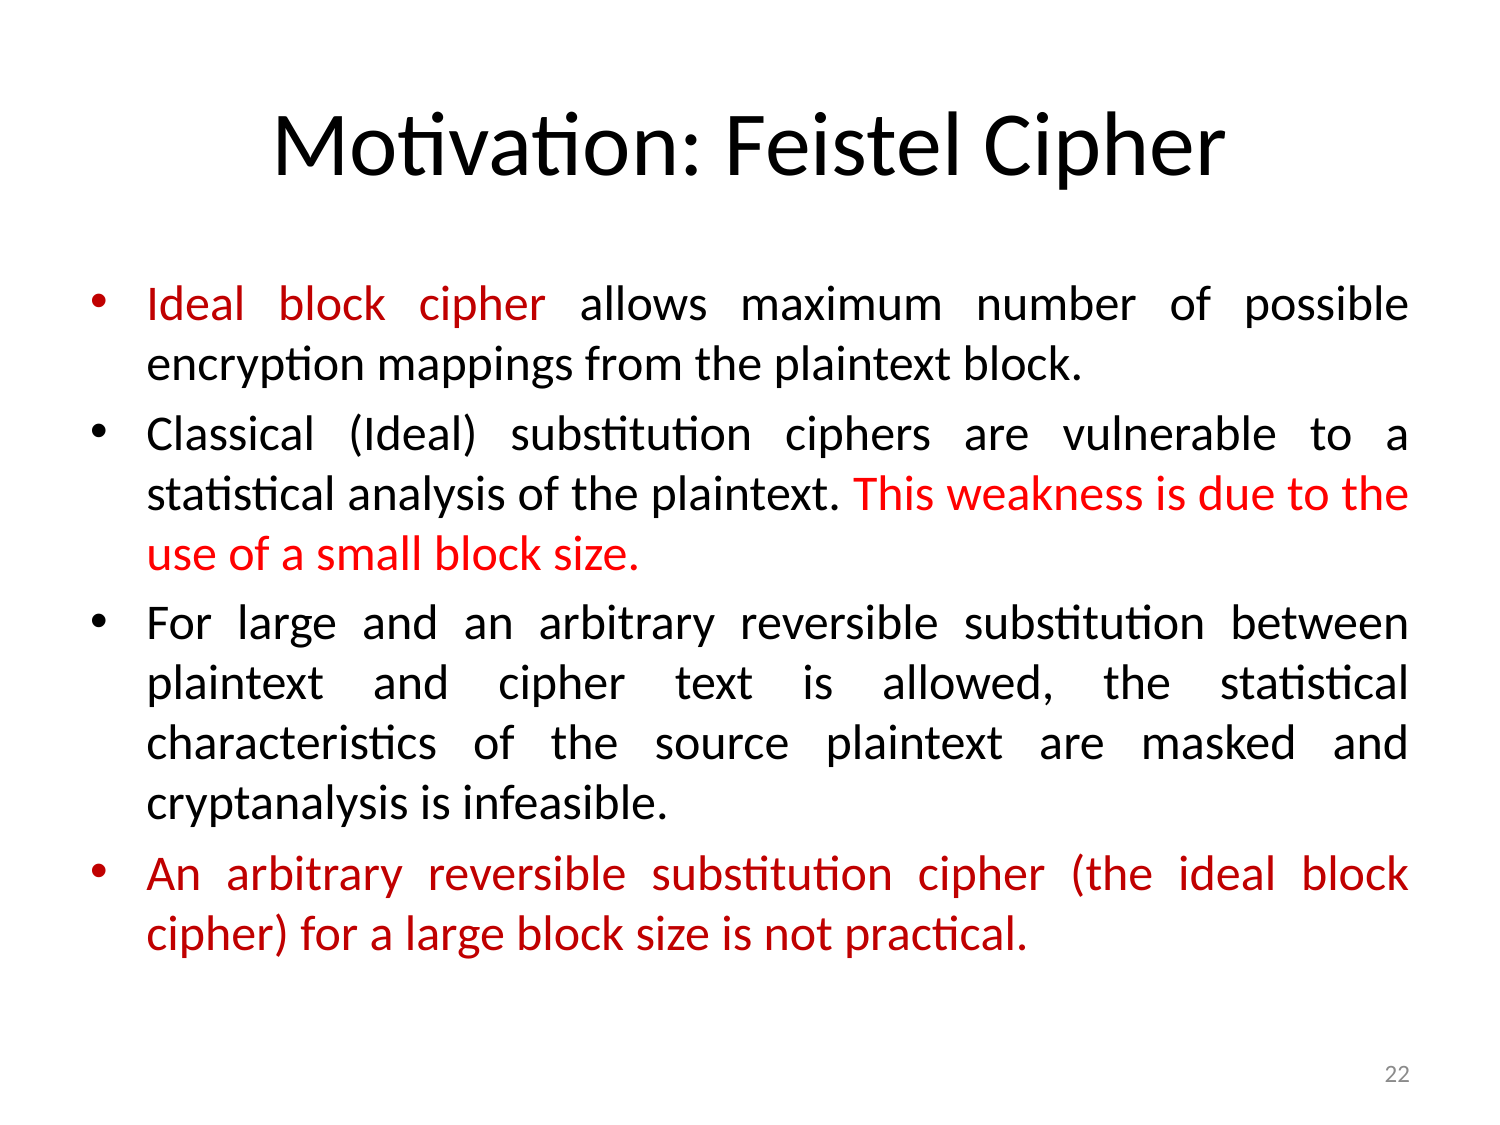

# Motivation: Feistel Cipher
Ideal block cipher allows maximum number of possible encryption mappings from the plaintext block.
Classical (Ideal) substitution ciphers are vulnerable to a statistical analysis of the plaintext. This weakness is due to the use of a small block size.
For large and an arbitrary reversible substitution between plaintext and cipher text is allowed, the statistical characteristics of the source plaintext are masked and cryptanalysis is infeasible.
An arbitrary reversible substitution cipher (the ideal block cipher) for a large block size is not practical.
22